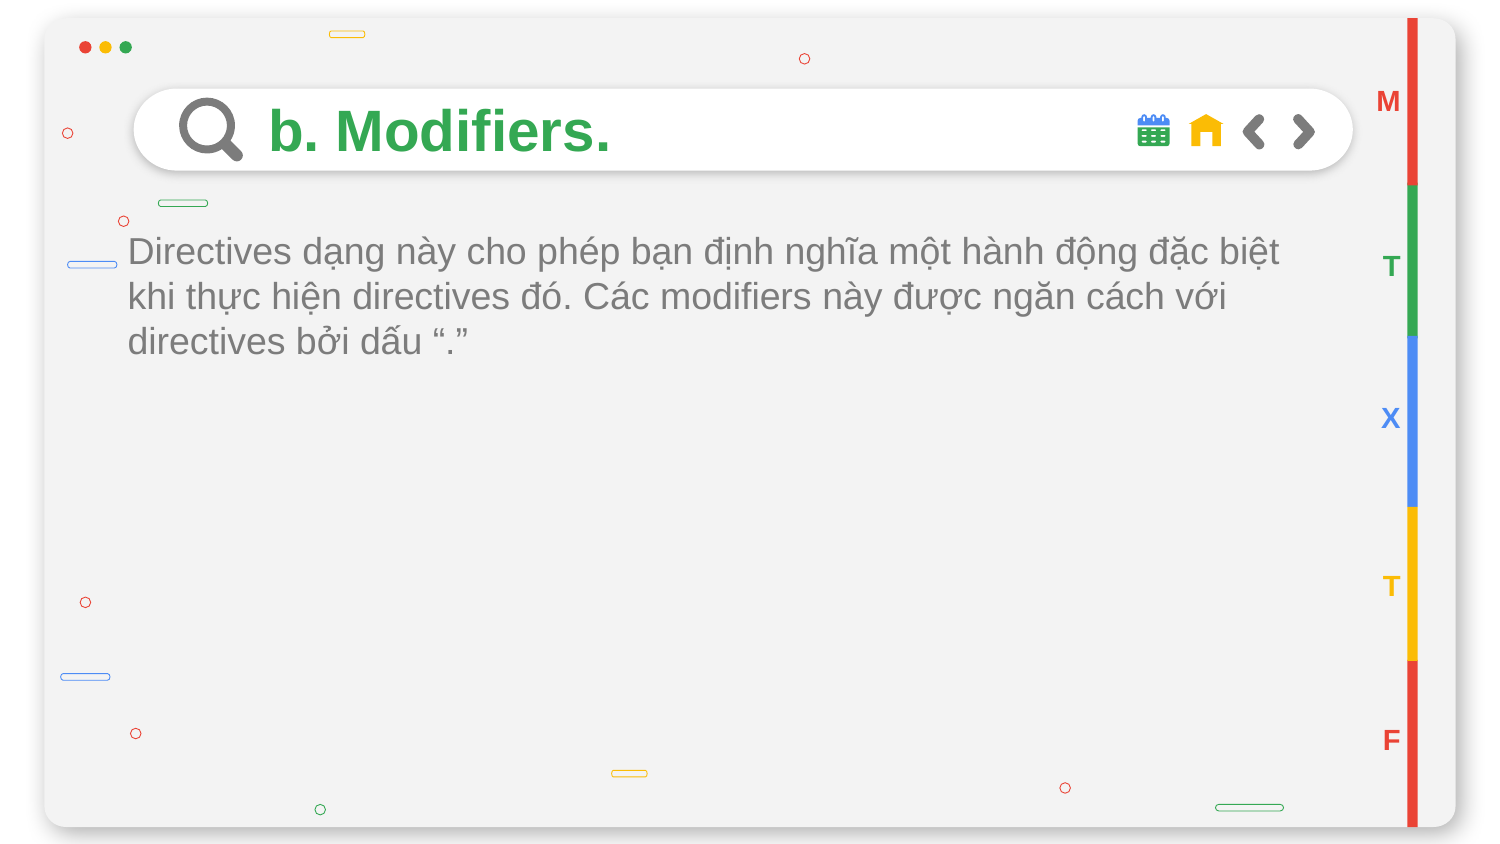

M
# b. Modifiers.

Directives dạng này cho phép bạn định nghĩa một hành động đặc biệt khi thực hiện directives đó. Các modifiers này được ngăn cách với directives bởi dấu “.”
T

X

T

F